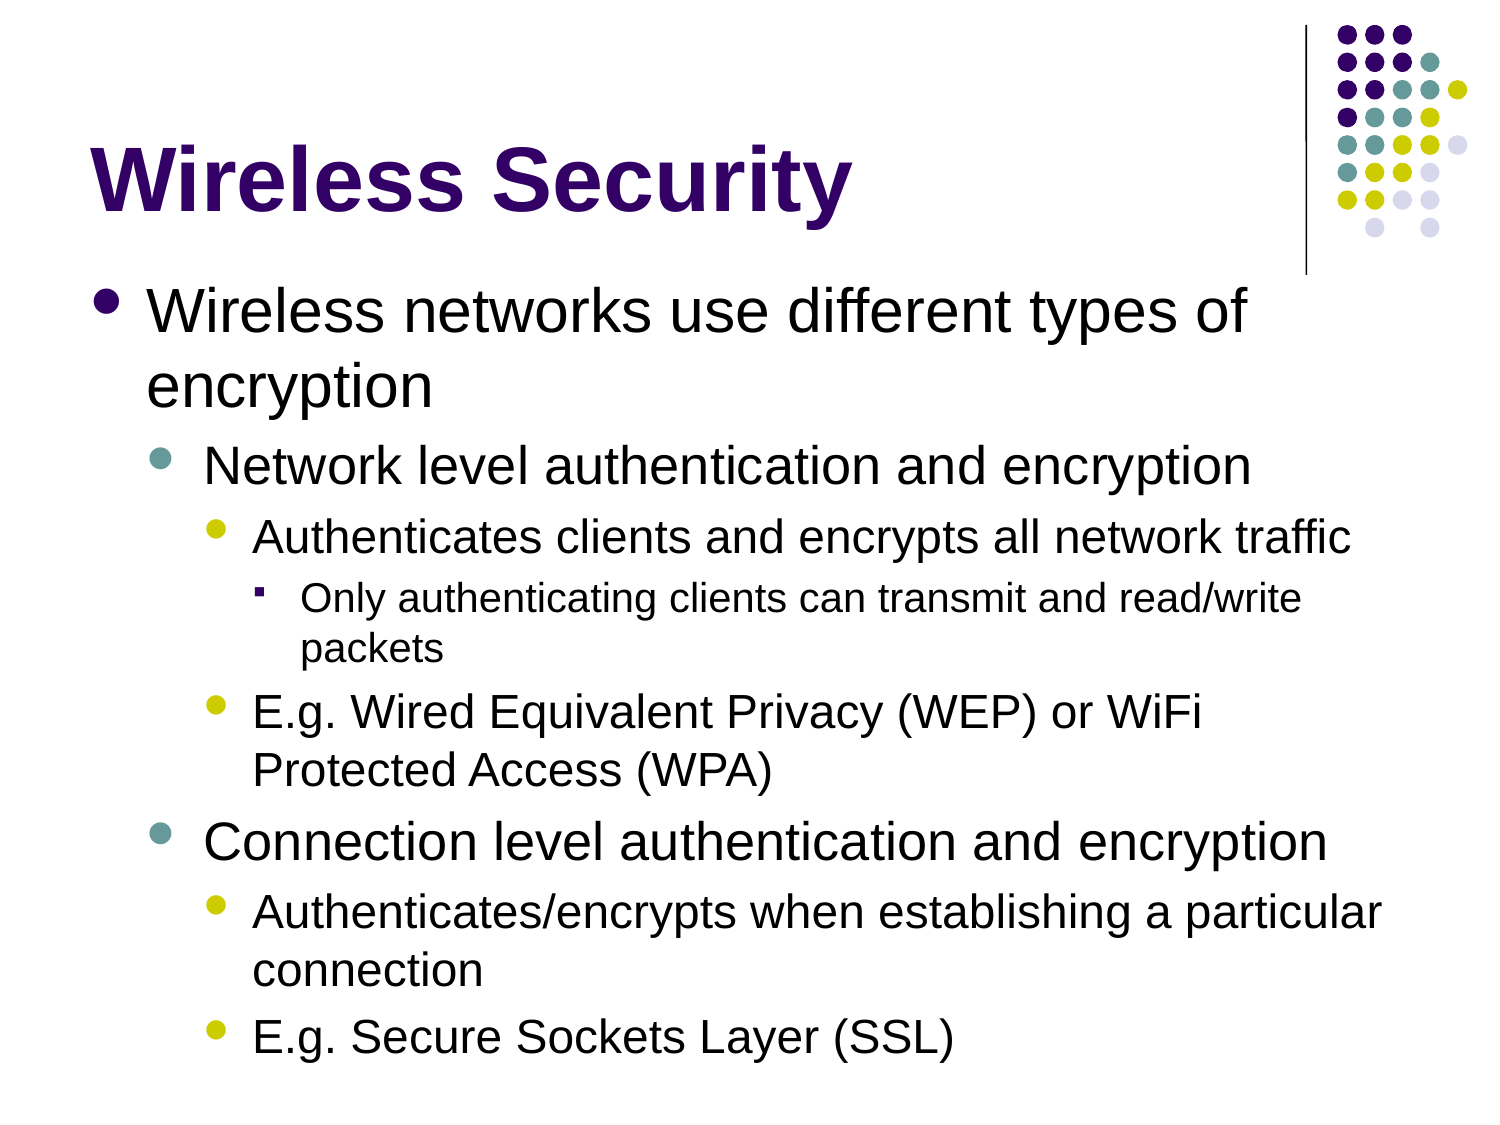

# Wireless Security
Wireless networks use different types of encryption
Network level authentication and encryption
Authenticates clients and encrypts all network traffic
Only authenticating clients can transmit and read/write packets
E.g. Wired Equivalent Privacy (WEP) or WiFi Protected Access (WPA)
Connection level authentication and encryption
Authenticates/encrypts when establishing a particular connection
E.g. Secure Sockets Layer (SSL)